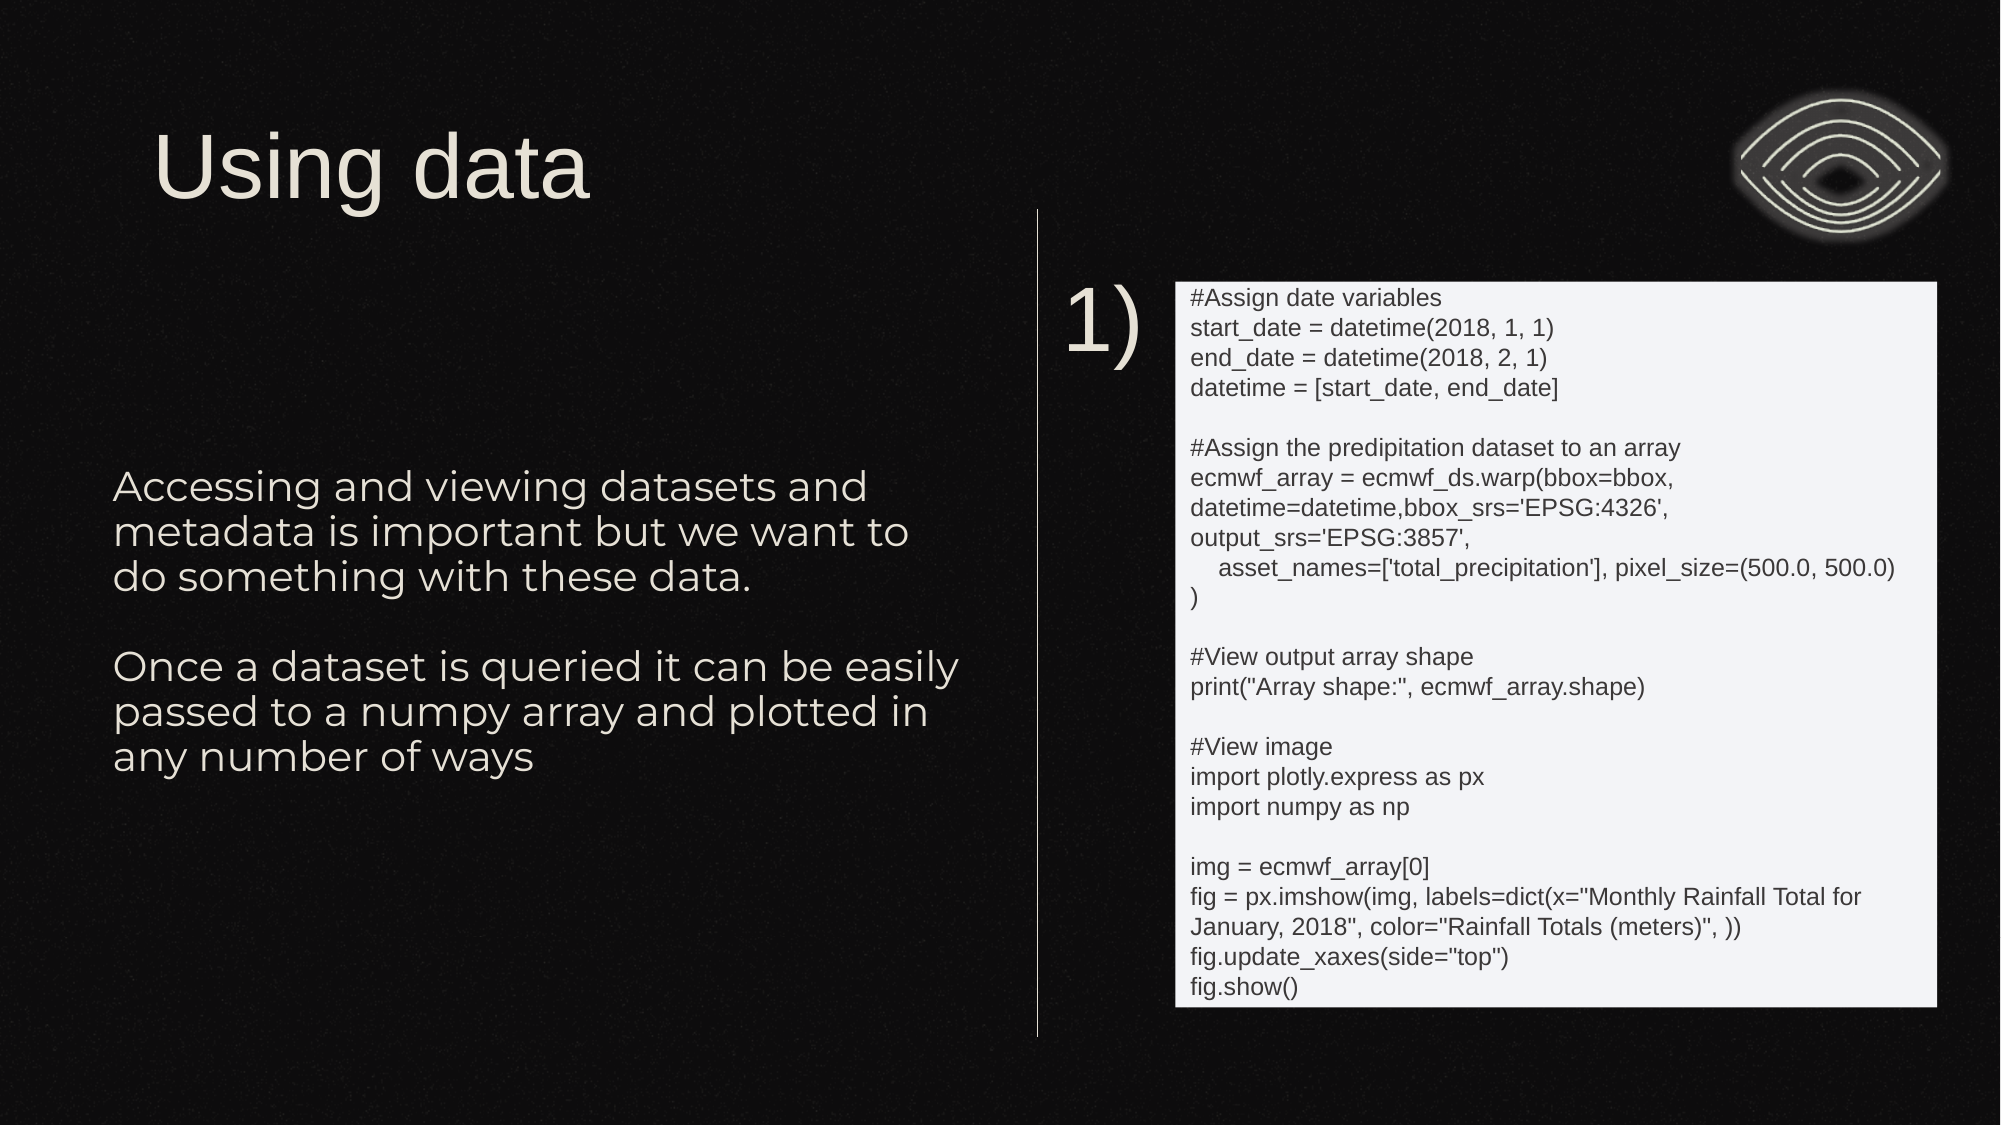

# Using data
1)
#Assign date variables
start_date = datetime(2018, 1, 1)
end_date = datetime(2018, 2, 1)
datetime = [start_date, end_date]

#Assign the predipitation dataset to an array
ecmwf_array = ecmwf_ds.warp(bbox=bbox, datetime=datetime,bbox_srs='EPSG:4326', output_srs='EPSG:3857',
    asset_names=['total_precipitation'], pixel_size=(500.0, 500.0)
)

#View output array shape
print("Array shape:", ecmwf_array.shape)

#View image
import plotly.express as px
import numpy as np

img = ecmwf_array[0]
fig = px.imshow(img, labels=dict(x="Monthly Rainfall Total for January, 2018", color="Rainfall Totals (meters)", ))
fig.update_xaxes(side="top")
fig.show()
Accessing and viewing datasets and metadata is important but we want to do something with these data.

Once a dataset is queried it can be easily passed to a numpy array and plotted in any number of ways